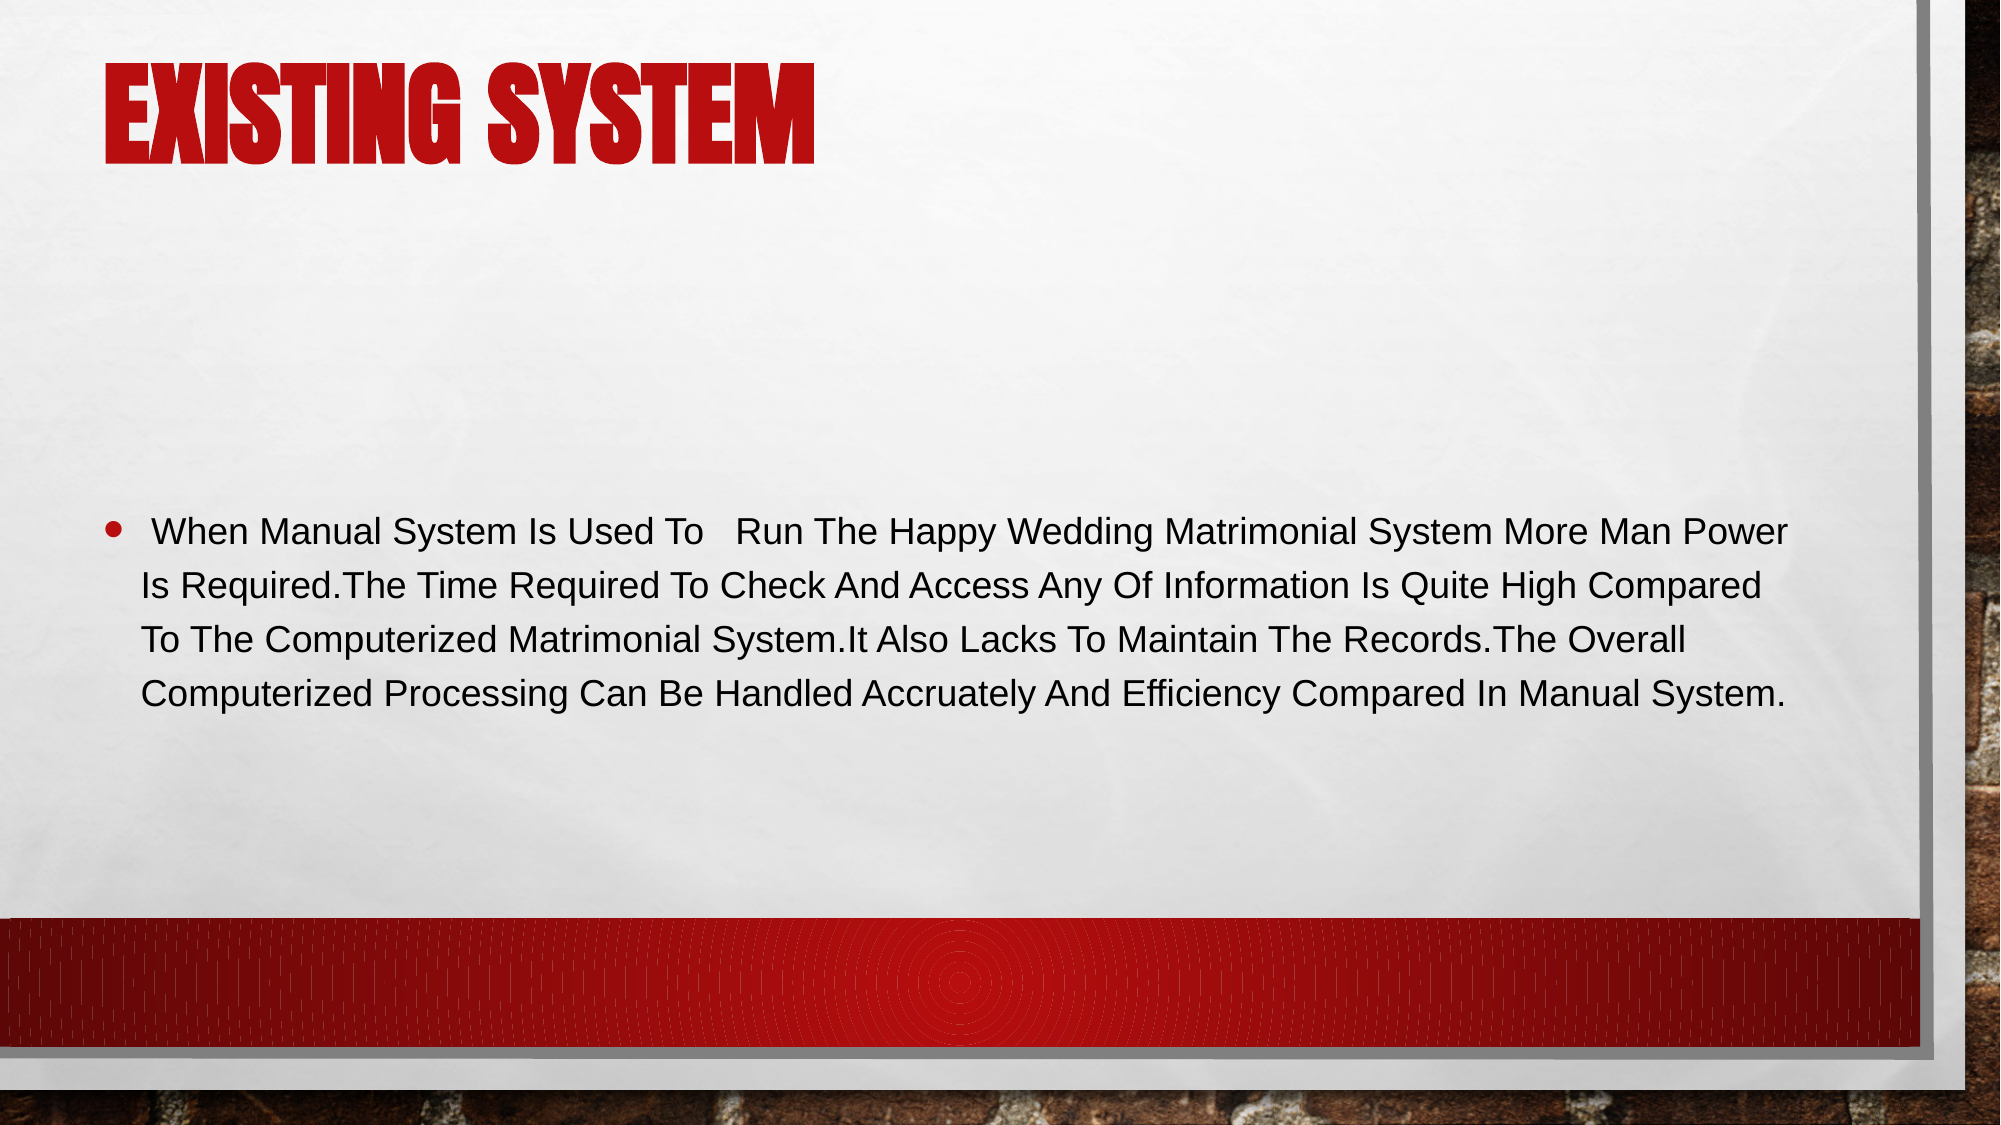

# Existing System
 When Manual System Is Used To   Run The Happy Wedding Matrimonial System More Man Power Is Required.The Time Required To Check And Access Any Of Information Is Quite High Compared To The Computerized Matrimonial System.It Also Lacks To Maintain The Records.The Overall Computerized Processing Can Be Handled Accruately And Efficiency Compared In Manual System.